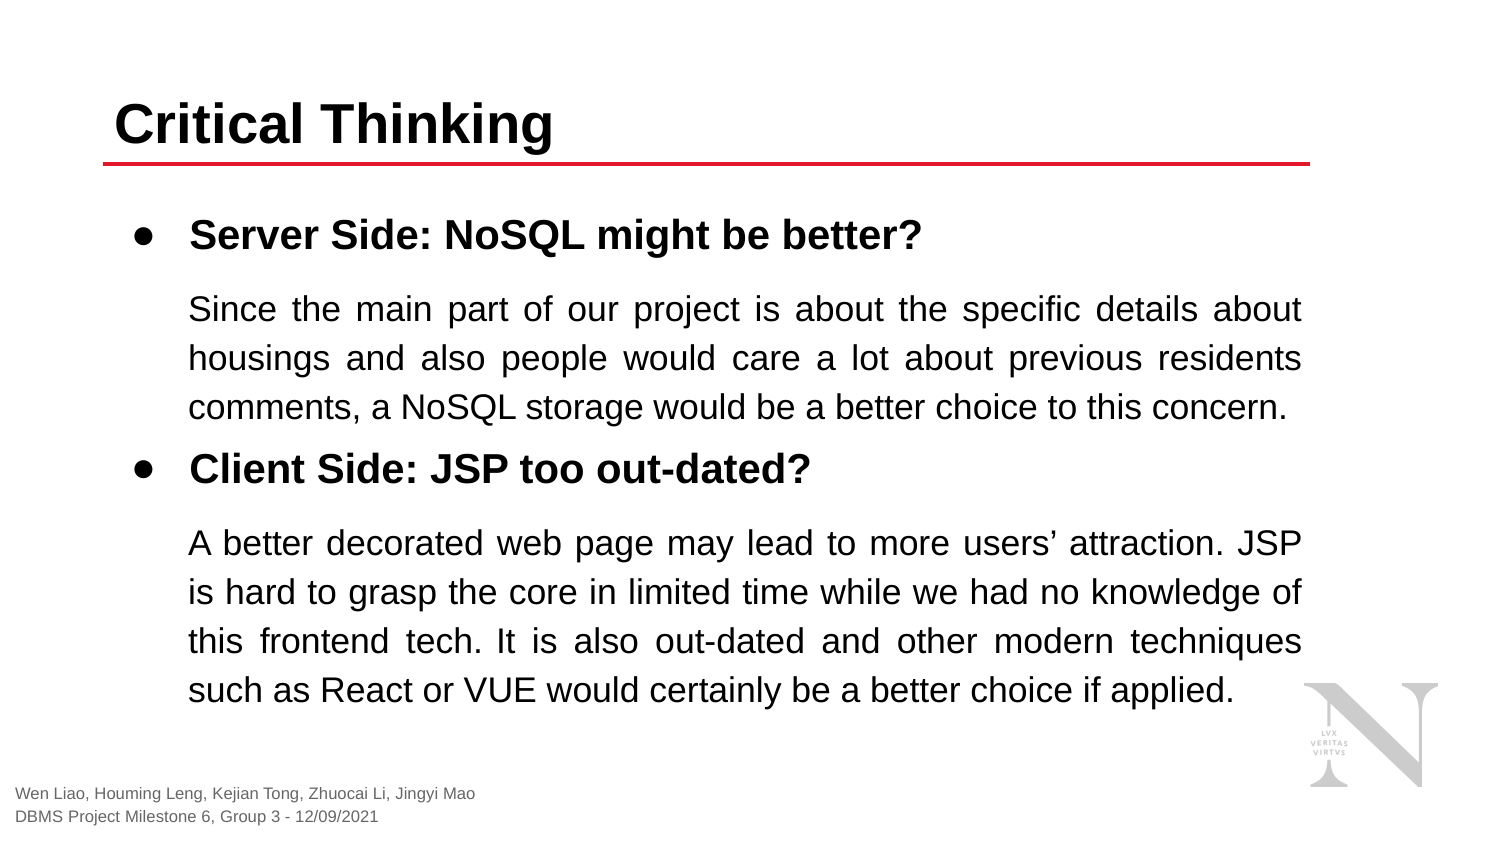

# Critical Thinking
Server Side: NoSQL might be better?
Since the main part of our project is about the specific details about housings and also people would care a lot about previous residents comments, a NoSQL storage would be a better choice to this concern.
Client Side: JSP too out-dated?
A better decorated web page may lead to more users’ attraction. JSP is hard to grasp the core in limited time while we had no knowledge of this frontend tech. It is also out-dated and other modern techniques such as React or VUE would certainly be a better choice if applied.
Wen Liao, Houming Leng, Kejian Tong, Zhuocai Li, Jingyi Mao
DBMS Project Milestone 6, Group 3 - 12/09/2021